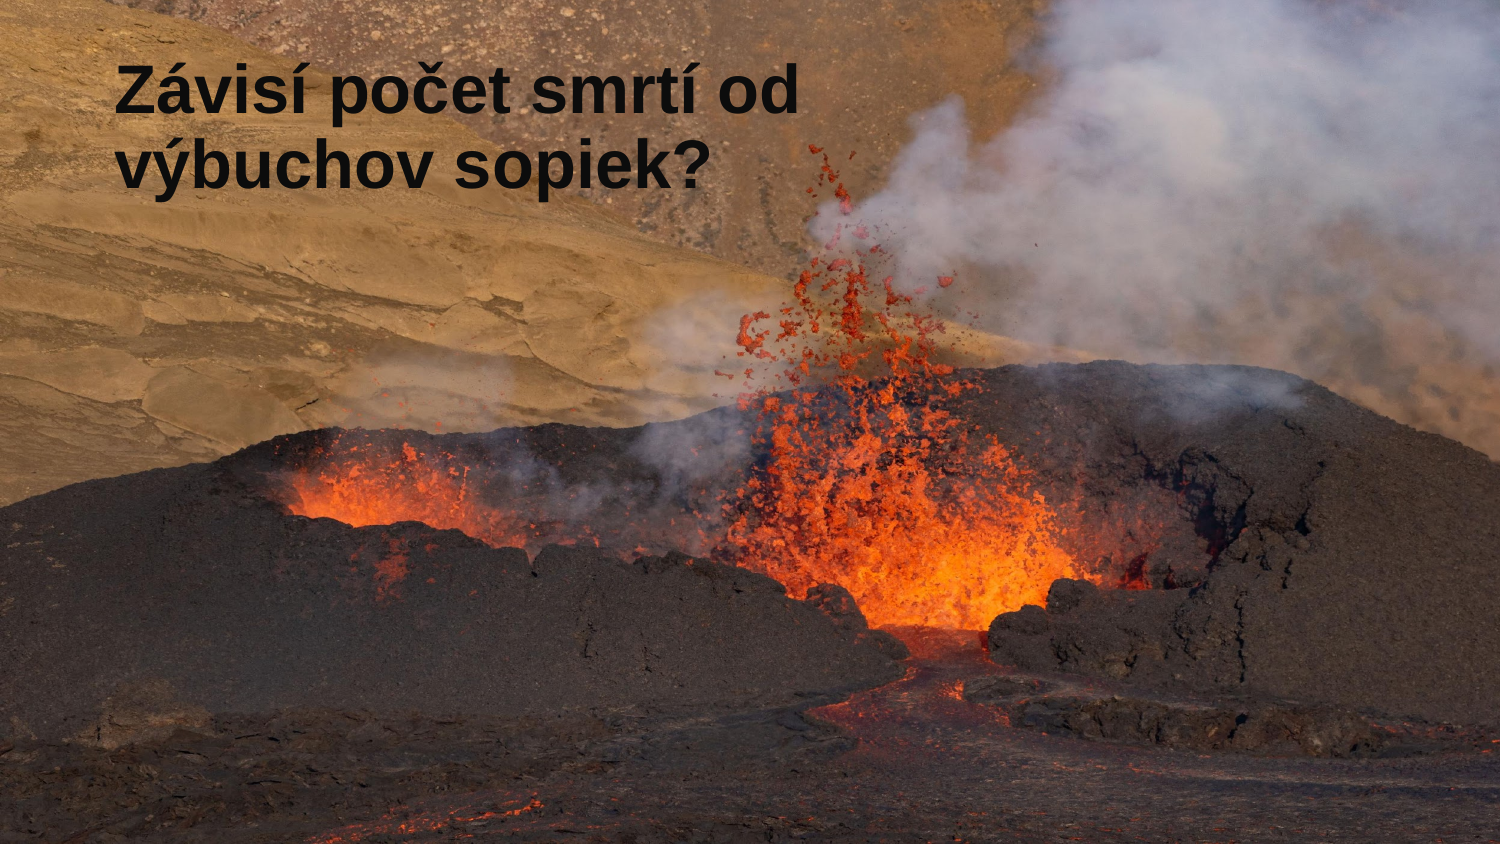

# Závisí počet smrtí od výbuchov sopiek?